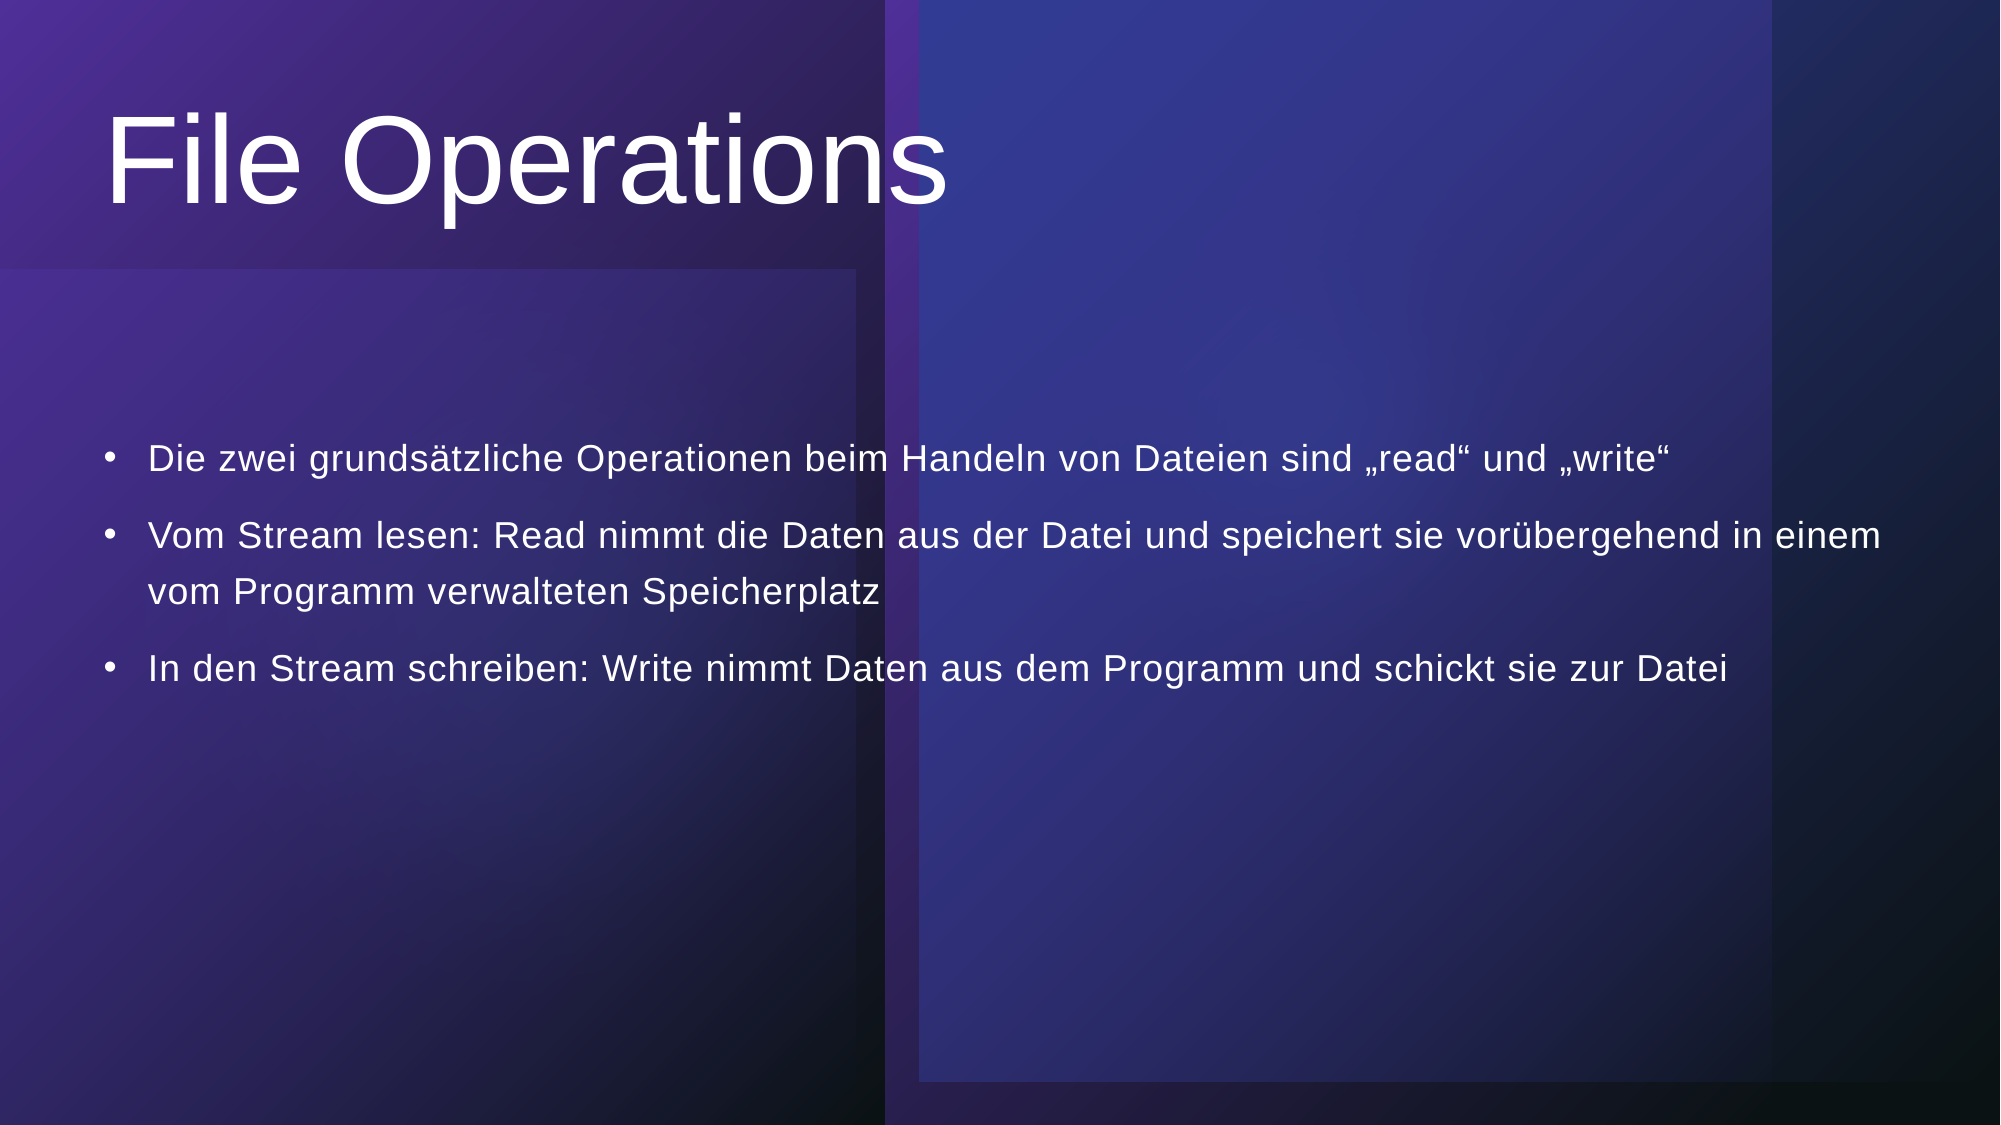

# File Operations
Die zwei grundsätzliche Operationen beim Handeln von Dateien sind „read“ und „write“
Vom Stream lesen: Read nimmt die Daten aus der Datei und speichert sie vorübergehend in einem vom Programm verwalteten Speicherplatz
In den Stream schreiben: Write nimmt Daten aus dem Programm und schickt sie zur Datei